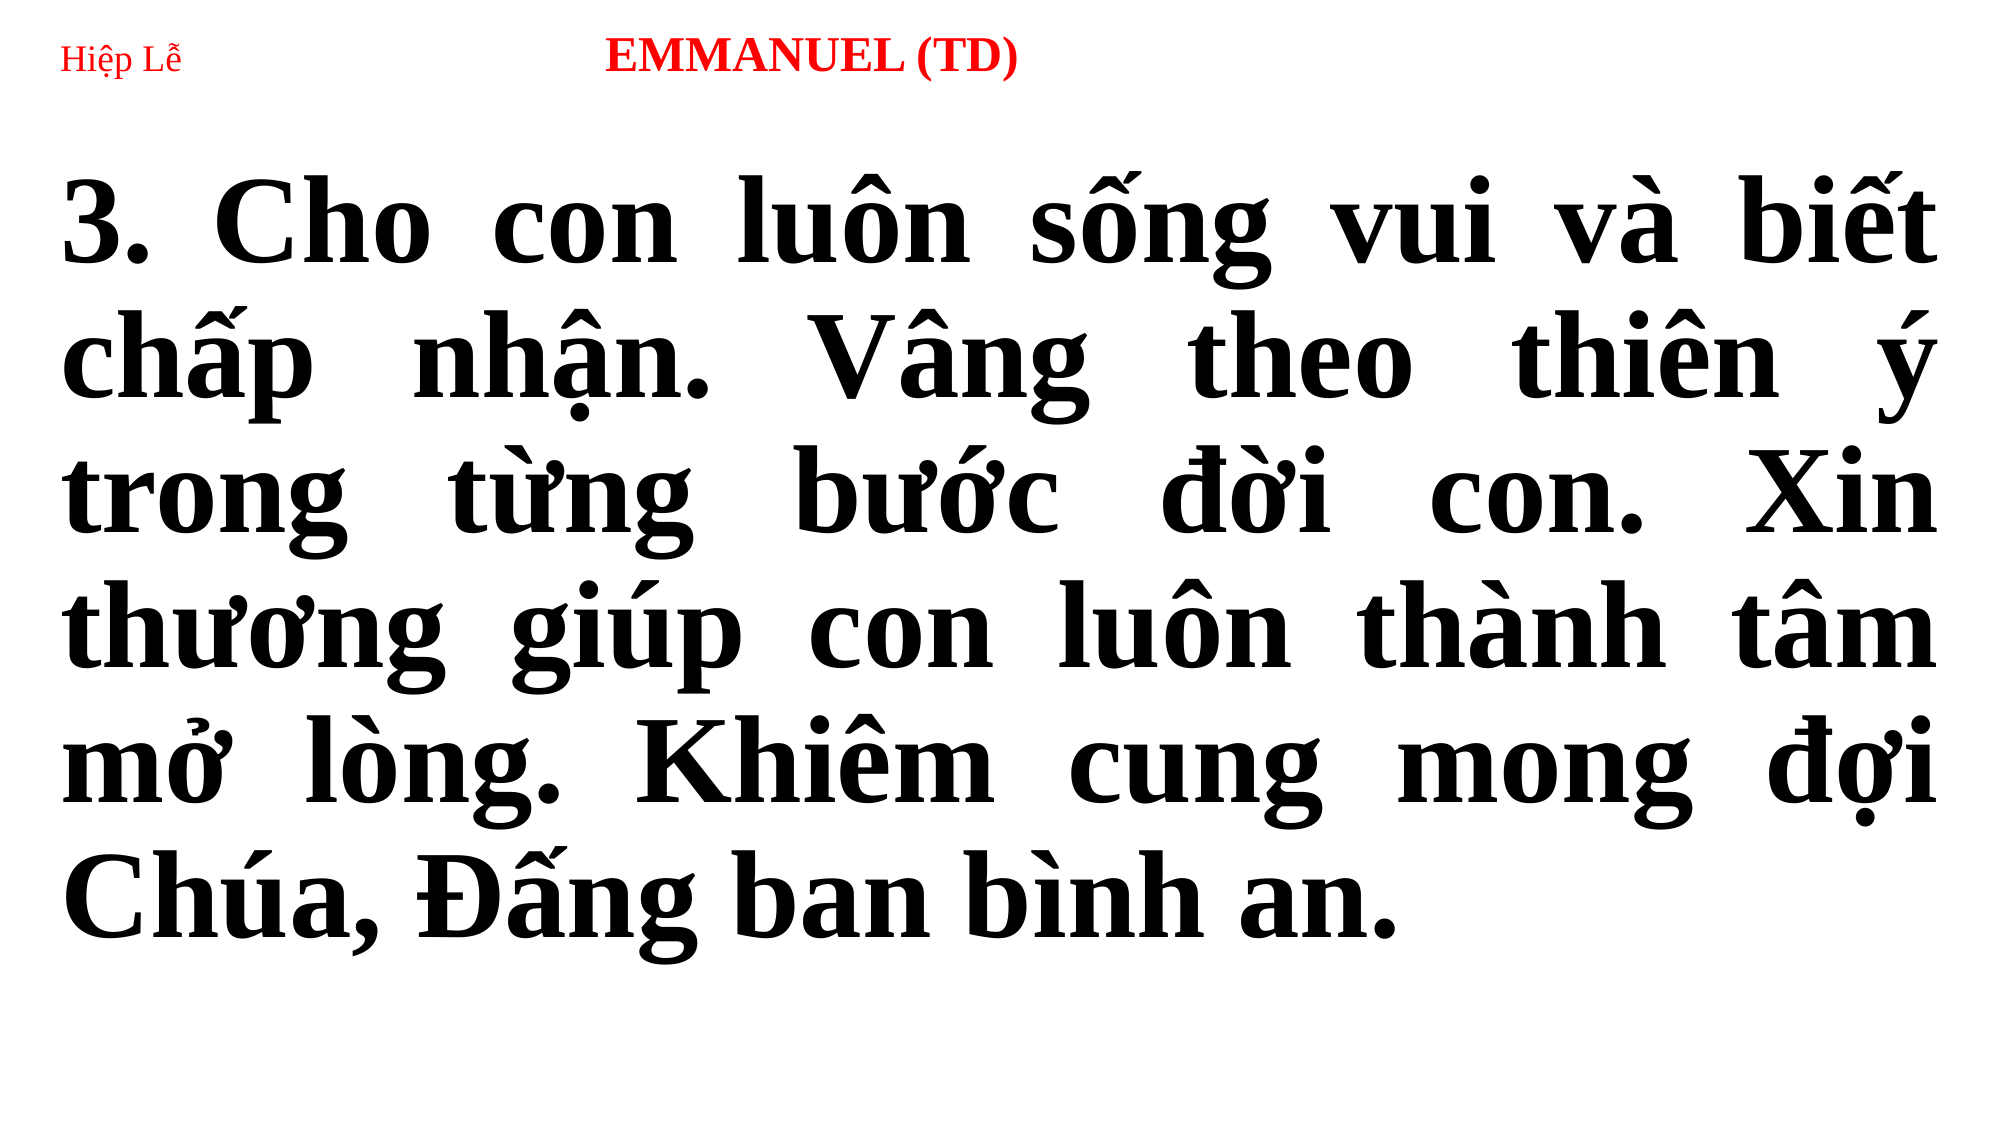

# Hiệp Lễ                       	          EMMANUEL (TD)
3. Cho con luôn sống vui và biết chấp nhận. Vâng theo thiên ý trong từng bước đời con. Xin thương giúp con luôn thành tâm mở lòng. Khiêm cung mong đợi Chúa, Đấng ban bình an.